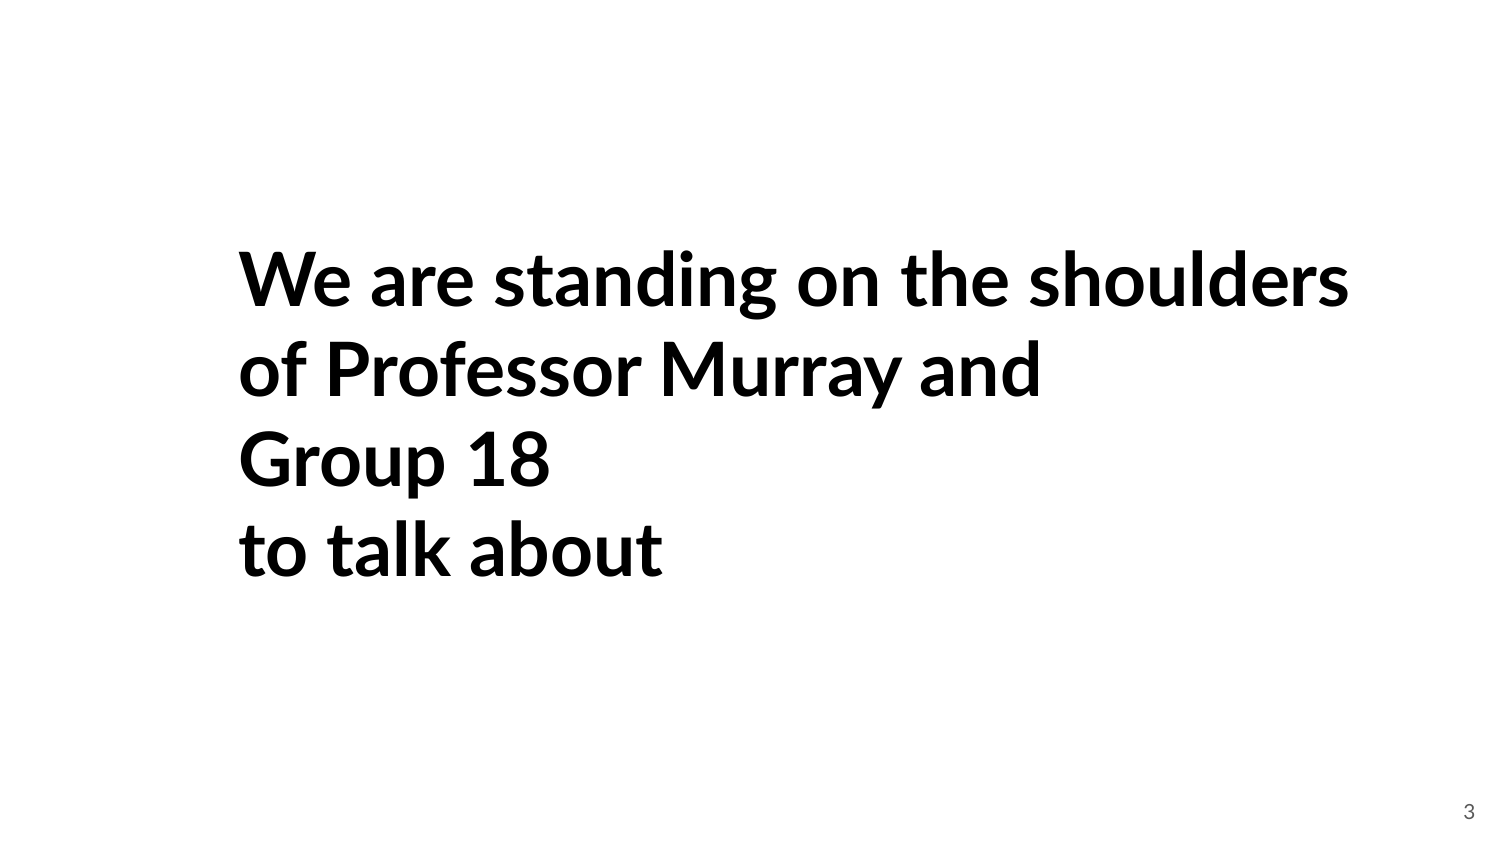

We are standing on the shoulders of Professor Murray and
Group 18
to talk about
3